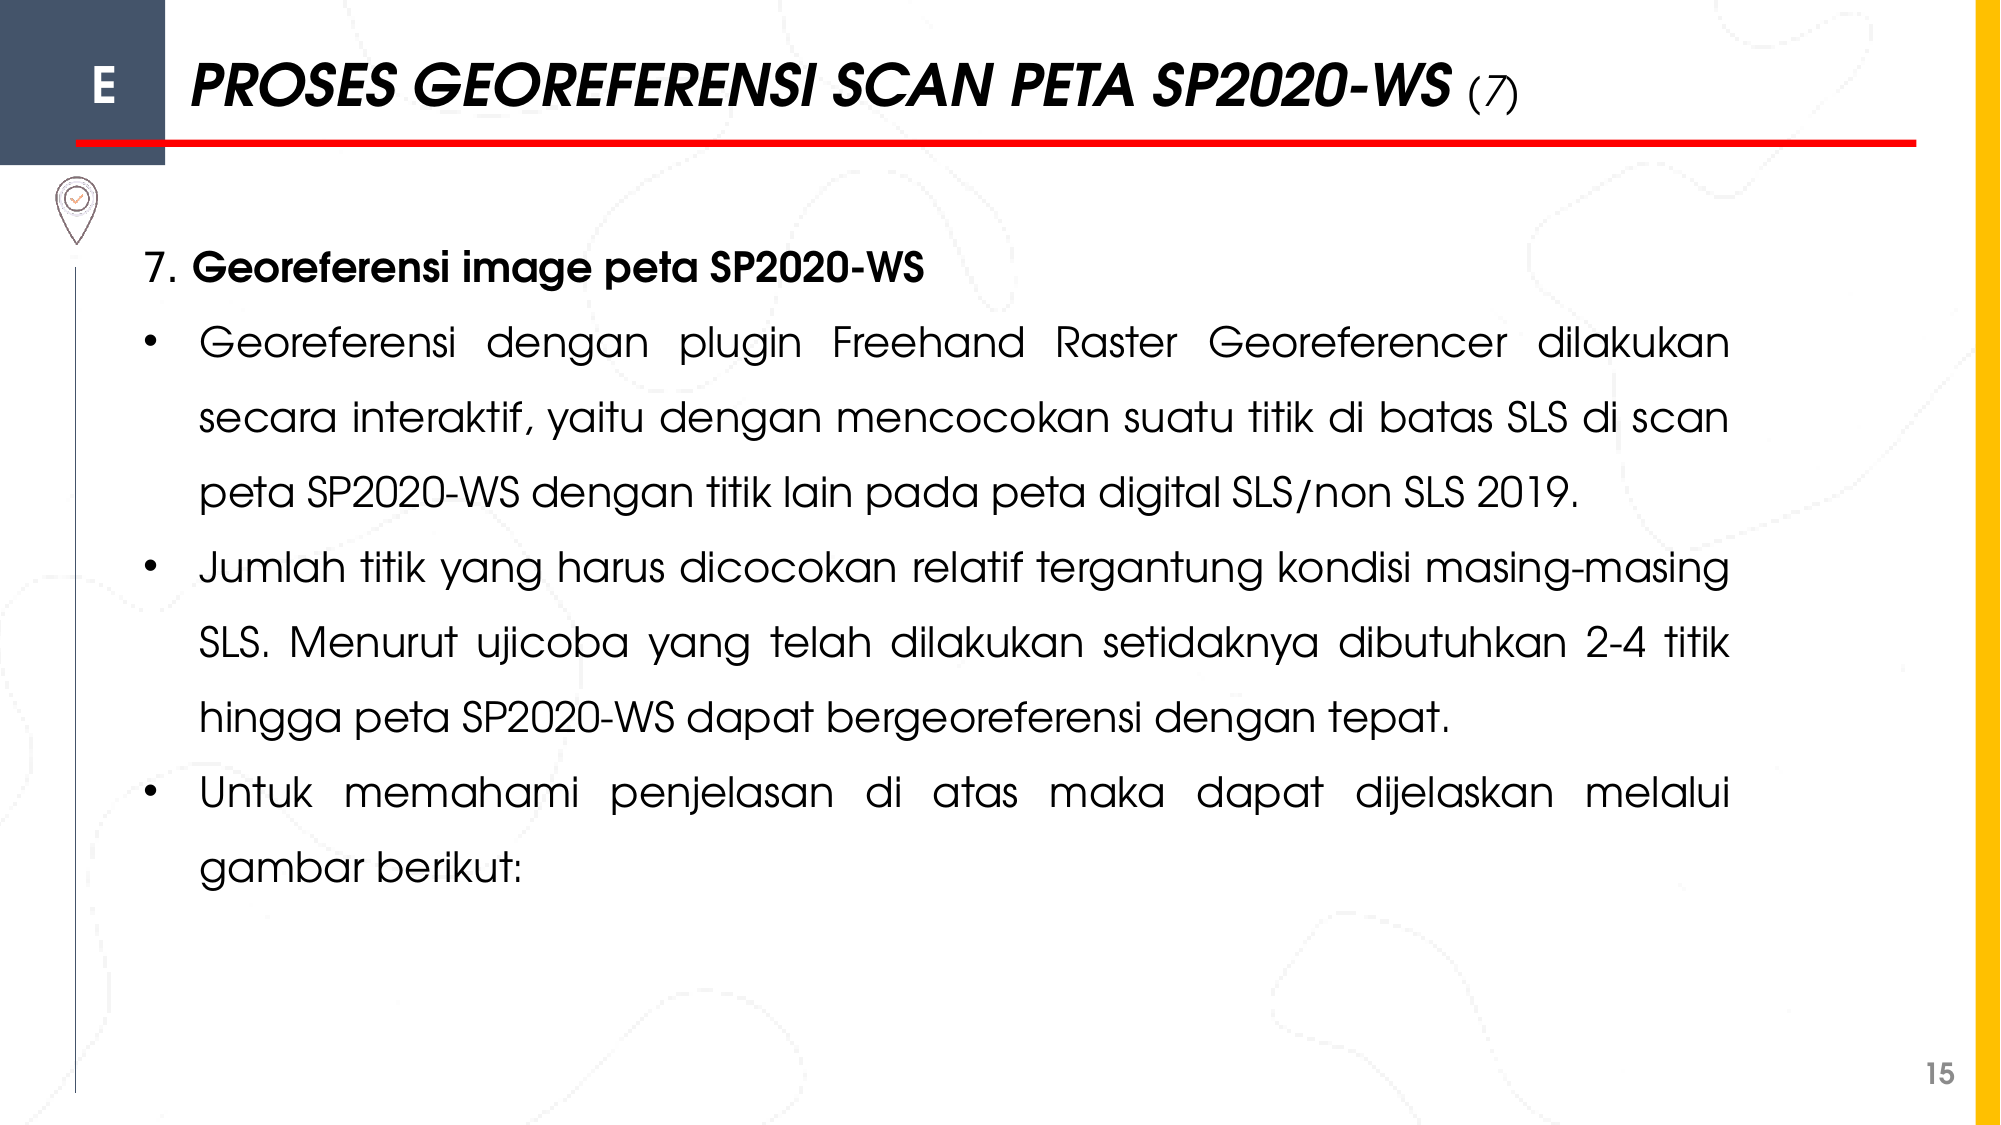

E
PROSES GEOREFERENSI SCAN PETA SP2020-WS (7)

7. Georeferensi image peta SP2020-WS
Georeferensi dengan plugin Freehand Raster Georeferencer dilakukan secara interaktif, yaitu dengan mencocokan suatu titik di batas SLS di scan peta SP2020-WS dengan titik lain pada peta digital SLS/non SLS 2019.
Jumlah titik yang harus dicocokan relatif tergantung kondisi masing-masing SLS. Menurut ujicoba yang telah dilakukan setidaknya dibutuhkan 2-4 titik hingga peta SP2020-WS dapat bergeoreferensi dengan tepat.
Untuk memahami penjelasan di atas maka dapat dijelaskan melalui gambar berikut:

15